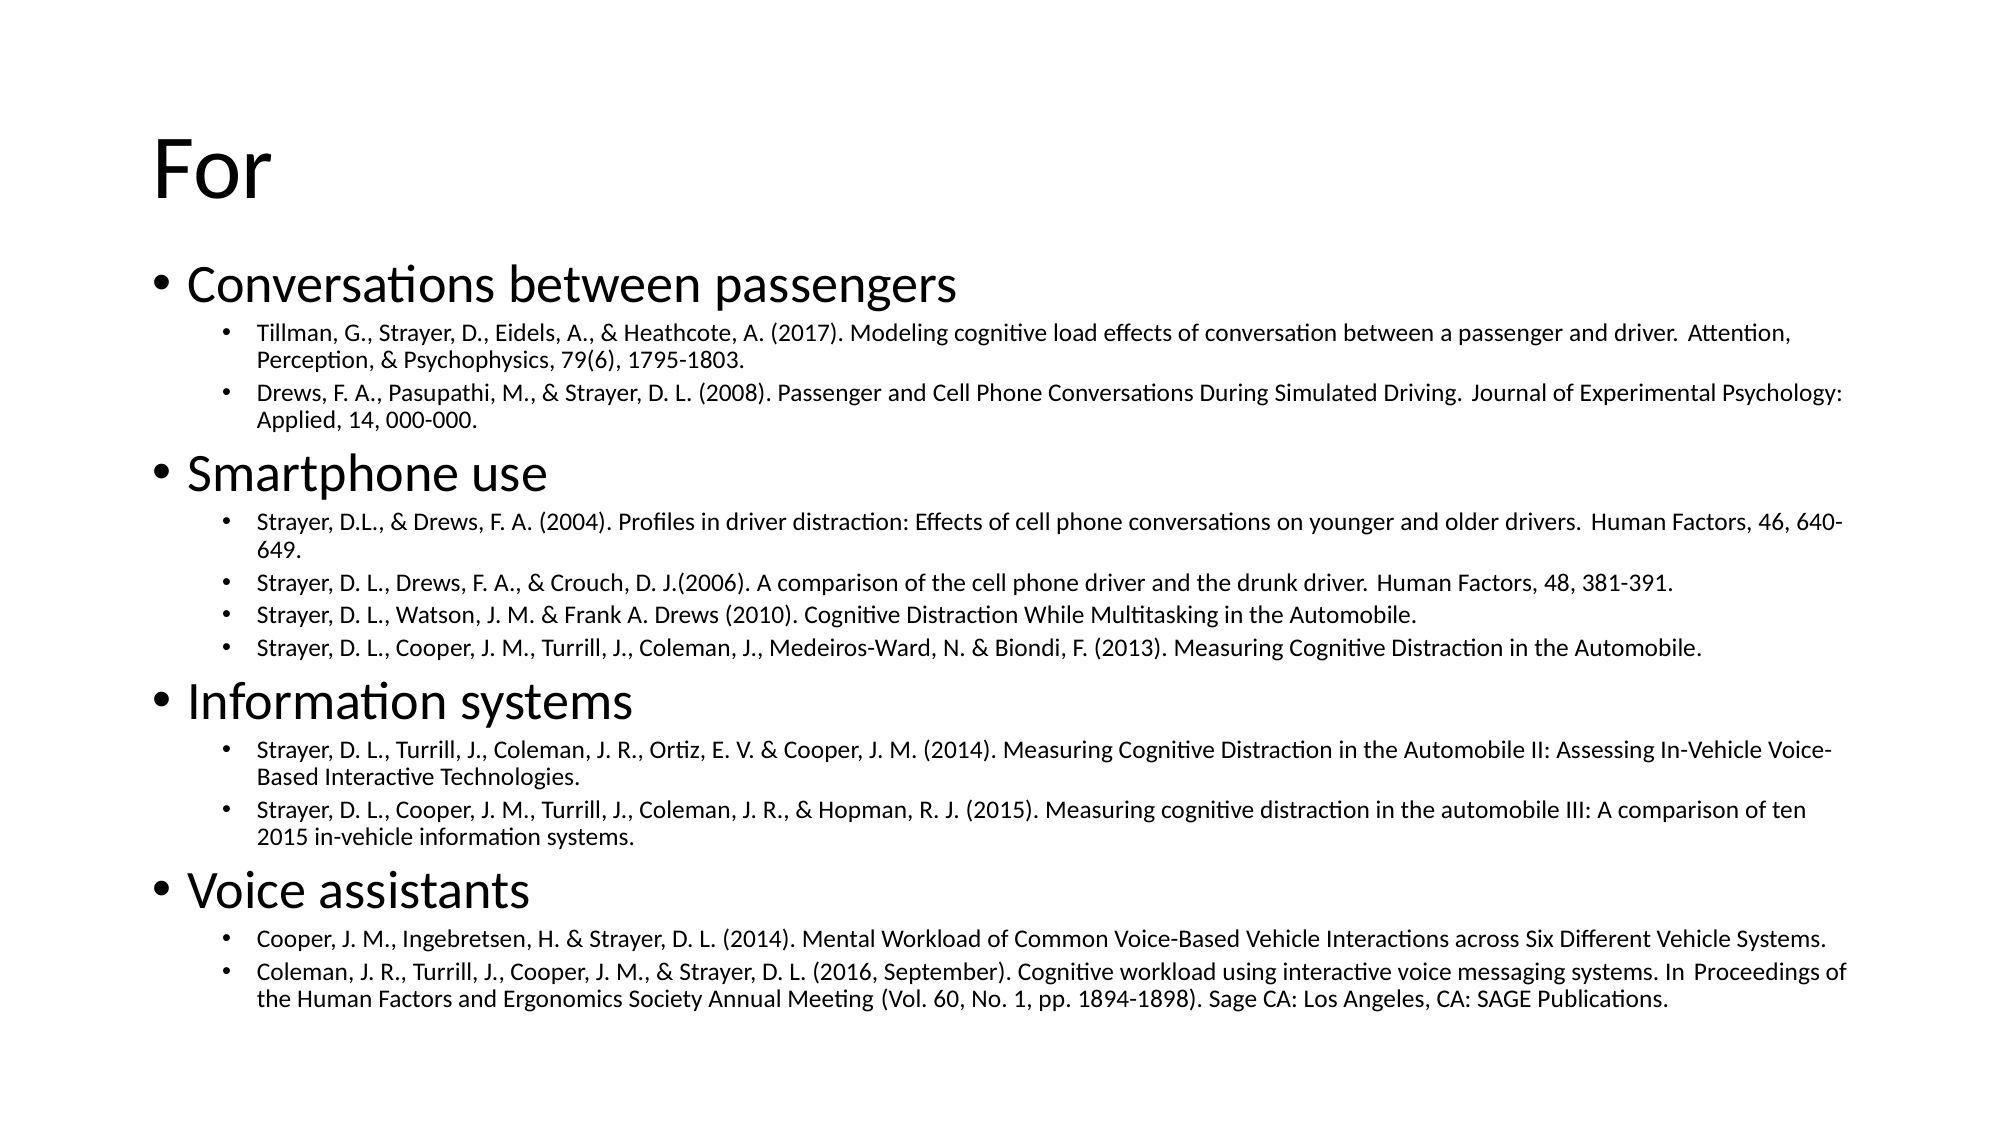

# For
Conversations between passengers
Tillman, G., Strayer, D., Eidels, A., & Heathcote, A. (2017). Modeling cognitive load effects of conversation between a passenger and driver. Attention, Perception, & Psychophysics, 79(6), 1795-1803.
Drews, F. A., Pasupathi, M., & Strayer, D. L. (2008). Passenger and Cell Phone Conversations During Simulated Driving. Journal of Experimental Psychology: Applied, 14, 000-000.
Smartphone use
Strayer, D.L., & Drews, F. A. (2004). Profiles in driver distraction: Effects of cell phone conversations on younger and older drivers. Human Factors, 46, 640-649.
Strayer, D. L., Drews, F. A., & Crouch, D. J.(2006). A comparison of the cell phone driver and the drunk driver. Human Factors, 48, 381-391.
Strayer, D. L., Watson, J. M. & Frank A. Drews (2010). Cognitive Distraction While Multitasking in the Automobile.
Strayer, D. L., Cooper, J. M., Turrill, J., Coleman, J., Medeiros-Ward, N. & Biondi, F. (2013). Measuring Cognitive Distraction in the Automobile.
Information systems
Strayer, D. L., Turrill, J., Coleman, J. R., Ortiz, E. V. & Cooper, J. M. (2014). Measuring Cognitive Distraction in the Automobile II: Assessing In-Vehicle Voice-Based Interactive Technologies.
Strayer, D. L., Cooper, J. M., Turrill, J., Coleman, J. R., & Hopman, R. J. (2015). Measuring cognitive distraction in the automobile III: A comparison of ten 2015 in-vehicle information systems.
Voice assistants
Cooper, J. M., Ingebretsen, H. & Strayer, D. L. (2014). Mental Workload of Common Voice-Based Vehicle Interactions across Six Different Vehicle Systems.
Coleman, J. R., Turrill, J., Cooper, J. M., & Strayer, D. L. (2016, September). Cognitive workload using interactive voice messaging systems. In Proceedings of the Human Factors and Ergonomics Society Annual Meeting (Vol. 60, No. 1, pp. 1894-1898). Sage CA: Los Angeles, CA: SAGE Publications.